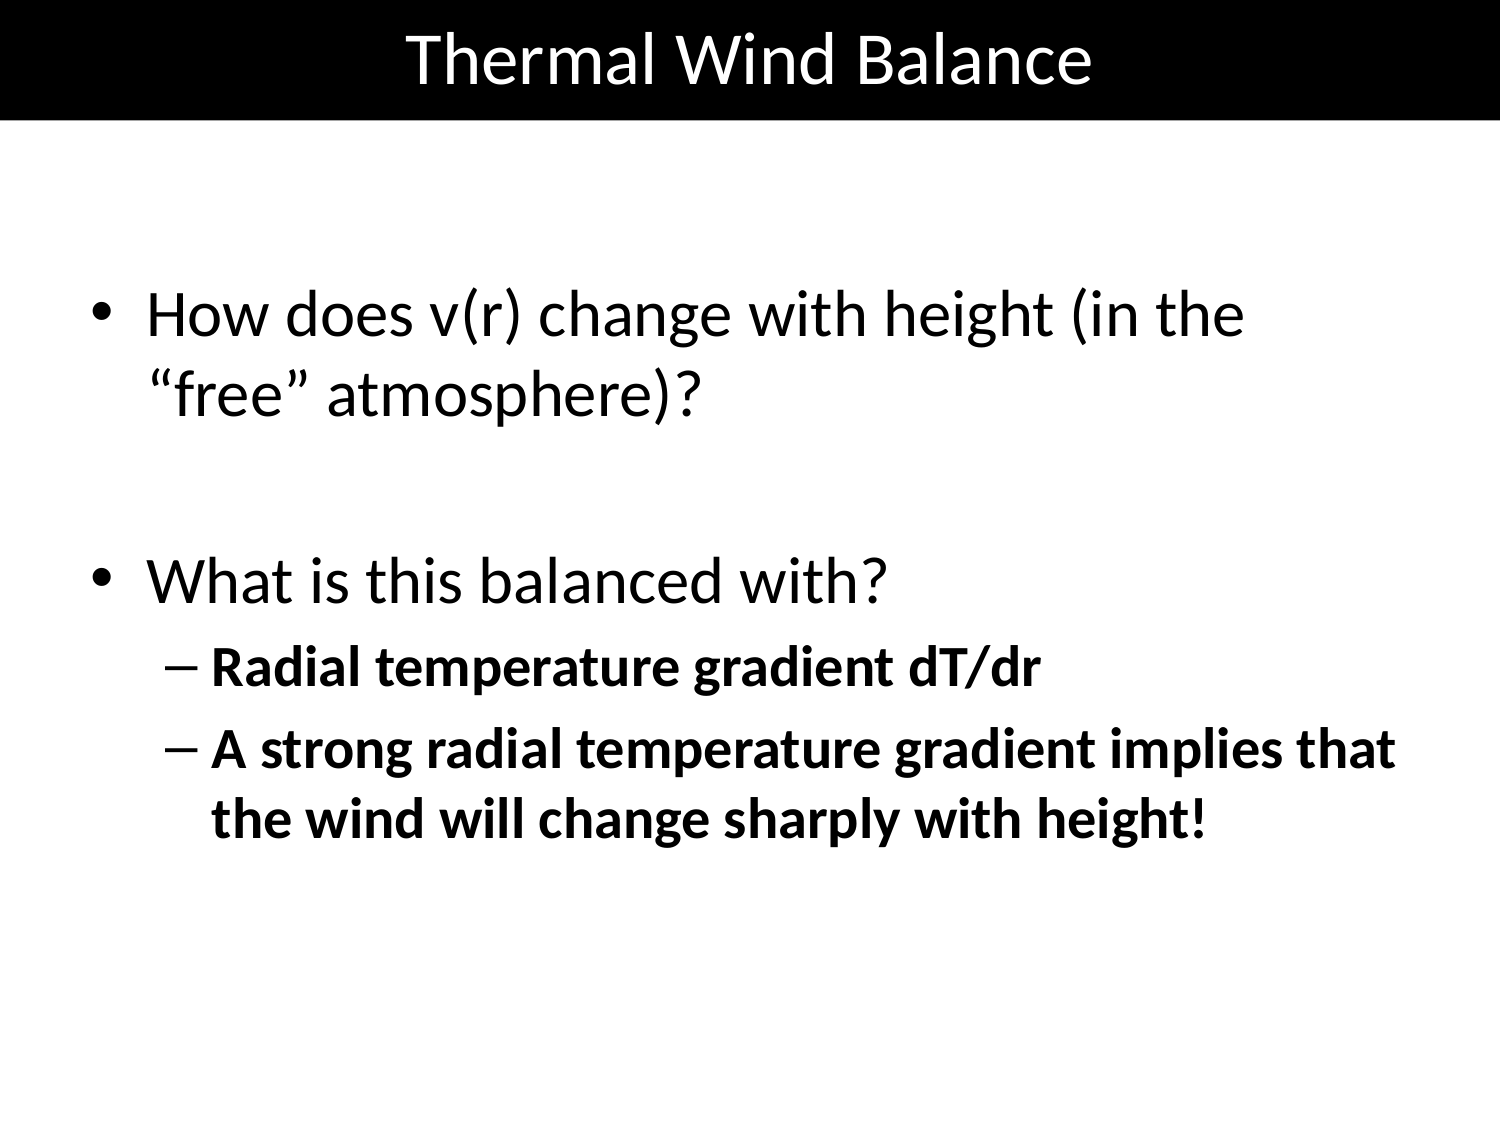

Thermal Wind Balance
How does v(r) change with height (in the “free” atmosphere)?

What is this balanced with?
Radial temperature gradient dT/dr
A strong radial temperature gradient implies that the wind will change sharply with height!